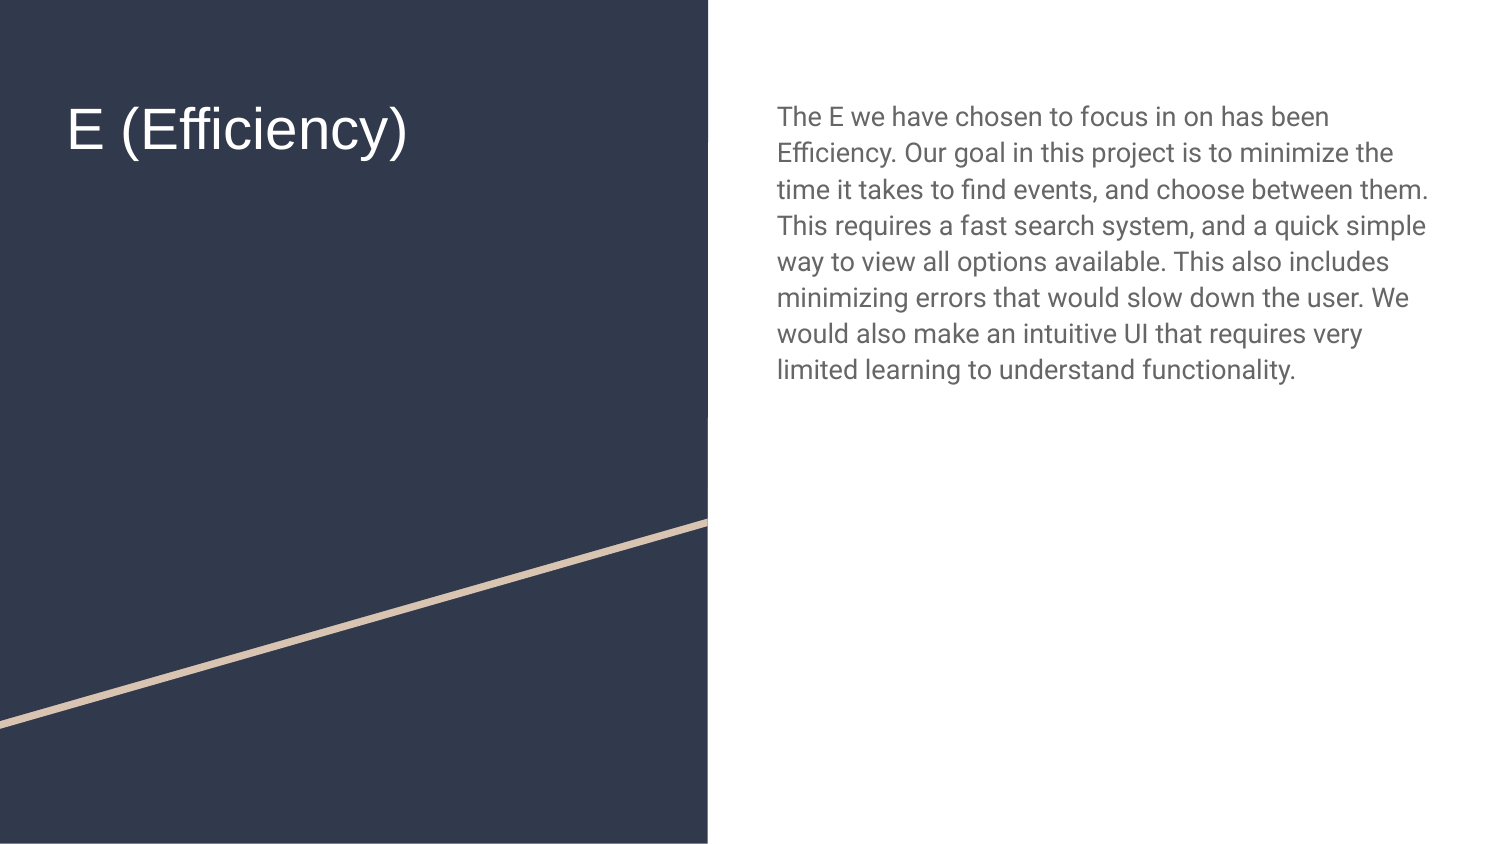

# E (Efficiency)
The E we have chosen to focus in on has been Efficiency. Our goal in this project is to minimize the time it takes to find events, and choose between them. This requires a fast search system, and a quick simple way to view all options available. This also includes minimizing errors that would slow down the user. We would also make an intuitive UI that requires very limited learning to understand functionality.